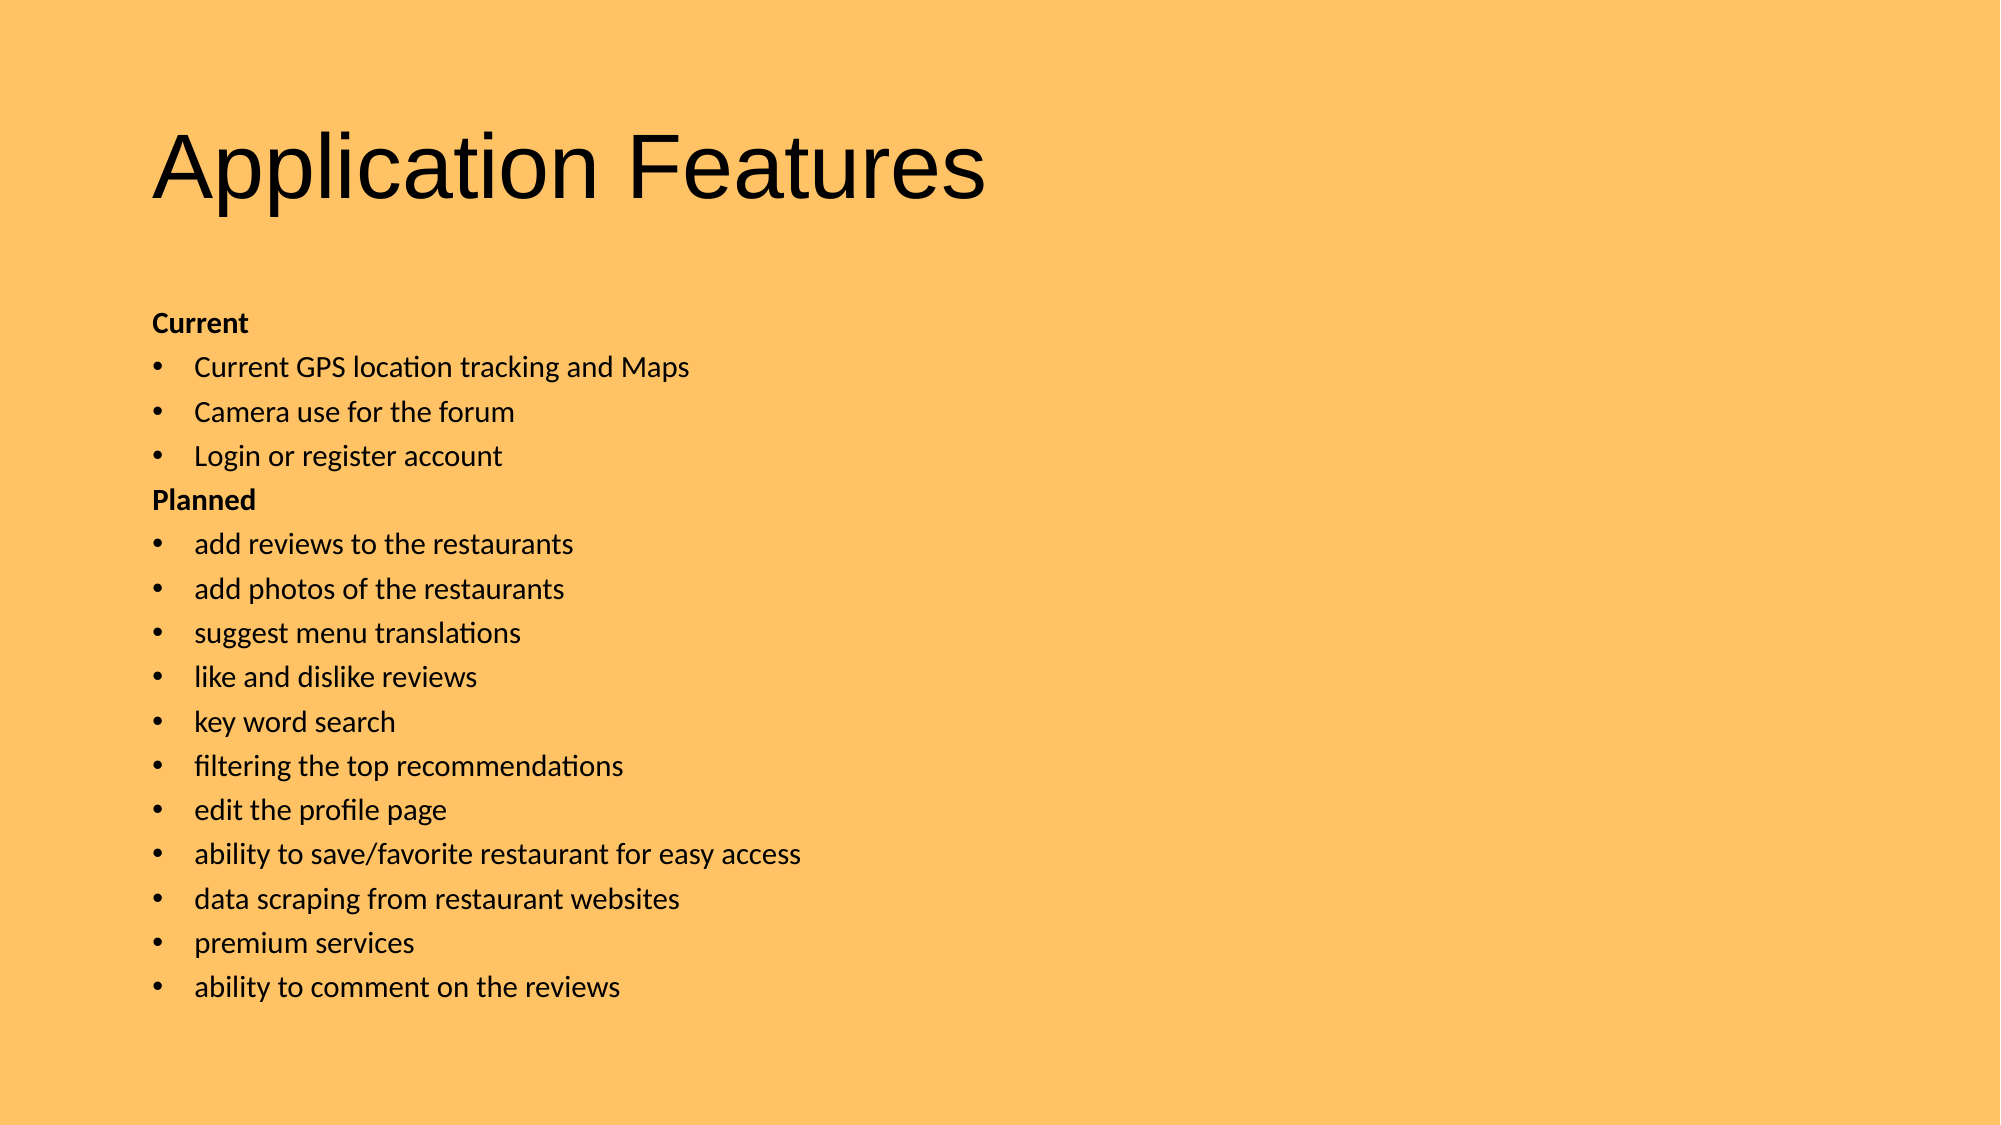

# Application Features
Current
Current GPS location tracking and Maps
Camera use for the forum
Login or register account
Planned
add reviews to the restaurants
add photos of the restaurants
suggest menu translations
like and dislike reviews
key word search
filtering the top recommendations
edit the profile page
ability to save/favorite restaurant for easy access
data scraping from restaurant websites
premium services
ability to comment on the reviews